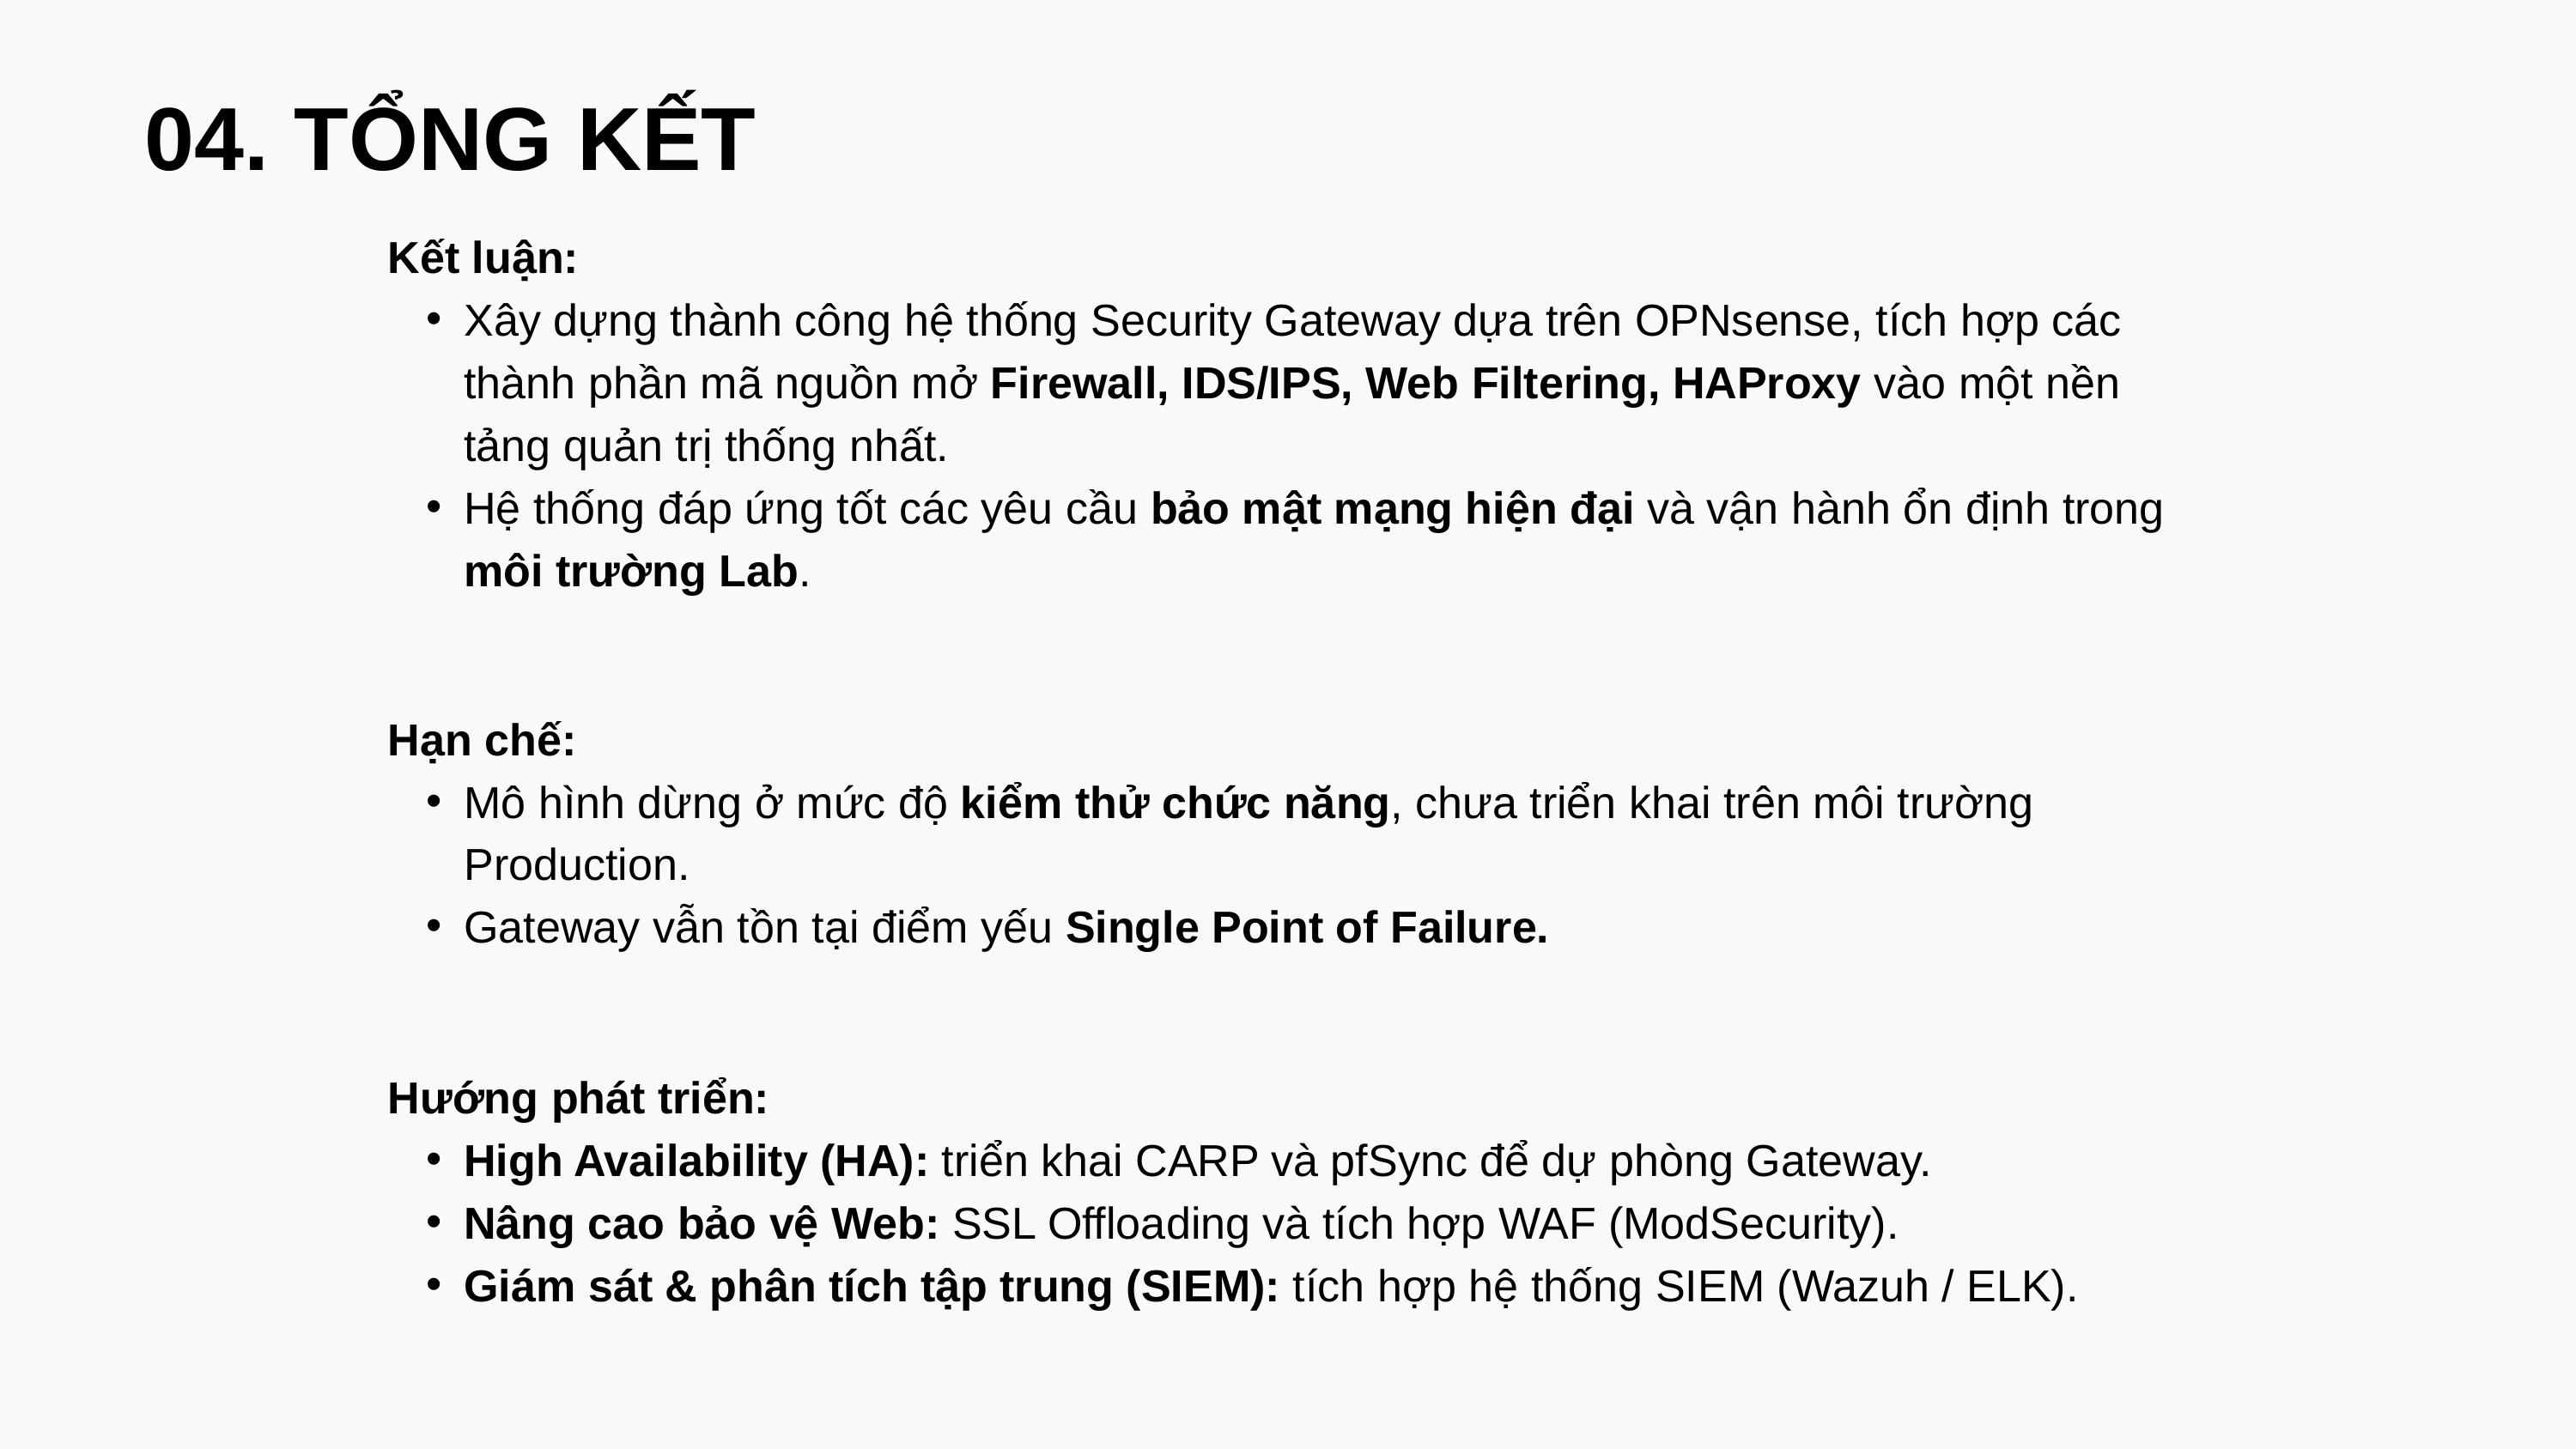

04. TỔNG KẾT
Kết luận:
Xây dựng thành công hệ thống Security Gateway dựa trên OPNsense, tích hợp các thành phần mã nguồn mở Firewall, IDS/IPS, Web Filtering, HAProxy vào một nền tảng quản trị thống nhất.
Hệ thống đáp ứng tốt các yêu cầu bảo mật mạng hiện đại và vận hành ổn định trong môi trường Lab.
Hạn chế:
Mô hình dừng ở mức độ kiểm thử chức năng, chưa triển khai trên môi trường Production.
Gateway vẫn tồn tại điểm yếu Single Point of Failure.
Hướng phát triển:
High Availability (HA): triển khai CARP và pfSync để dự phòng Gateway.
Nâng cao bảo vệ Web: SSL Offloading và tích hợp WAF (ModSecurity).
Giám sát & phân tích tập trung (SIEM): tích hợp hệ thống SIEM (Wazuh / ELK).